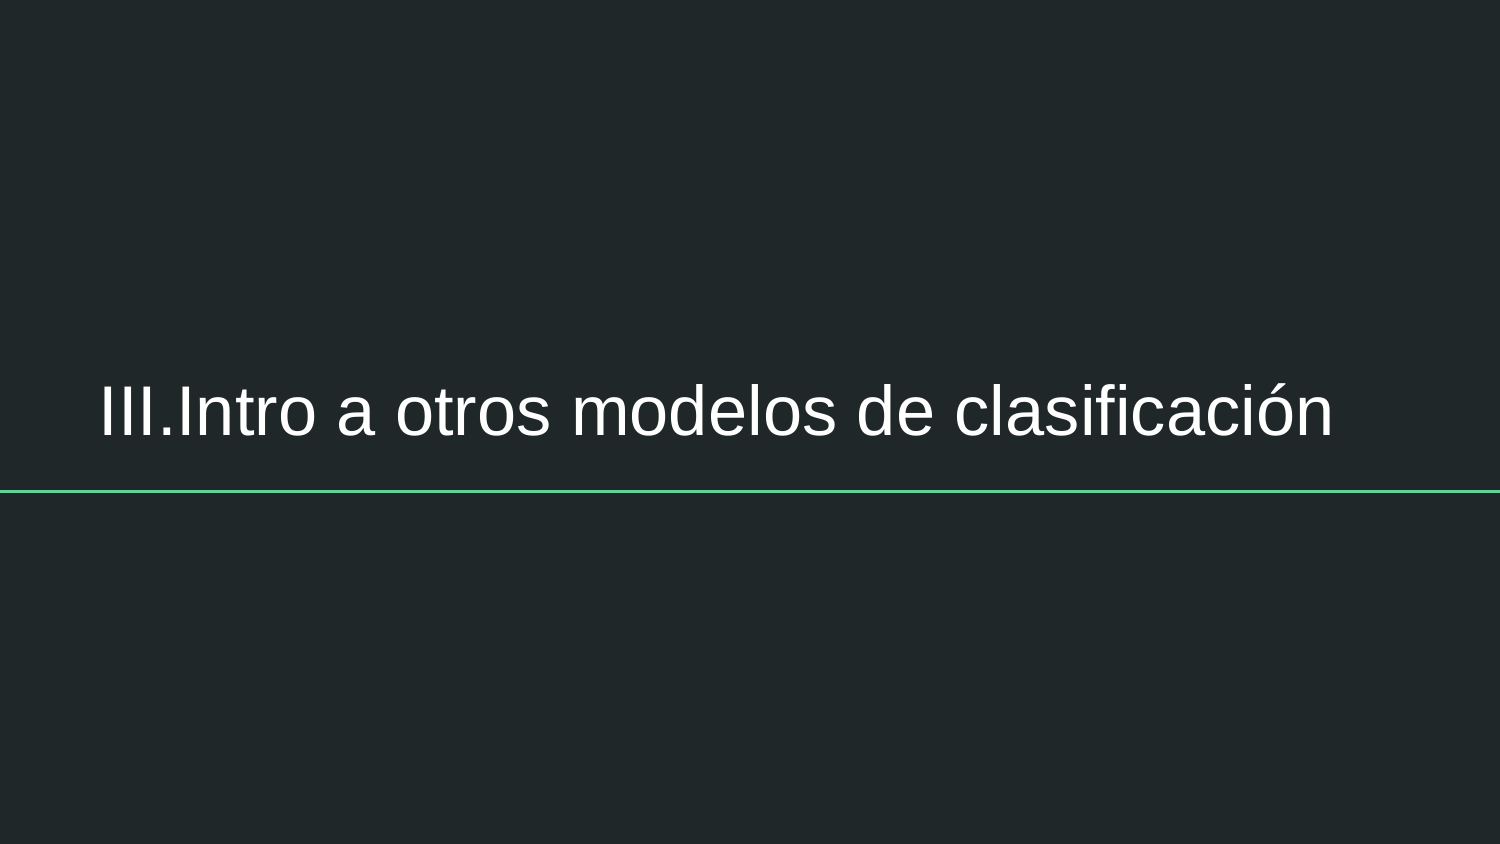

# III.Intro a otros modelos de clasificación